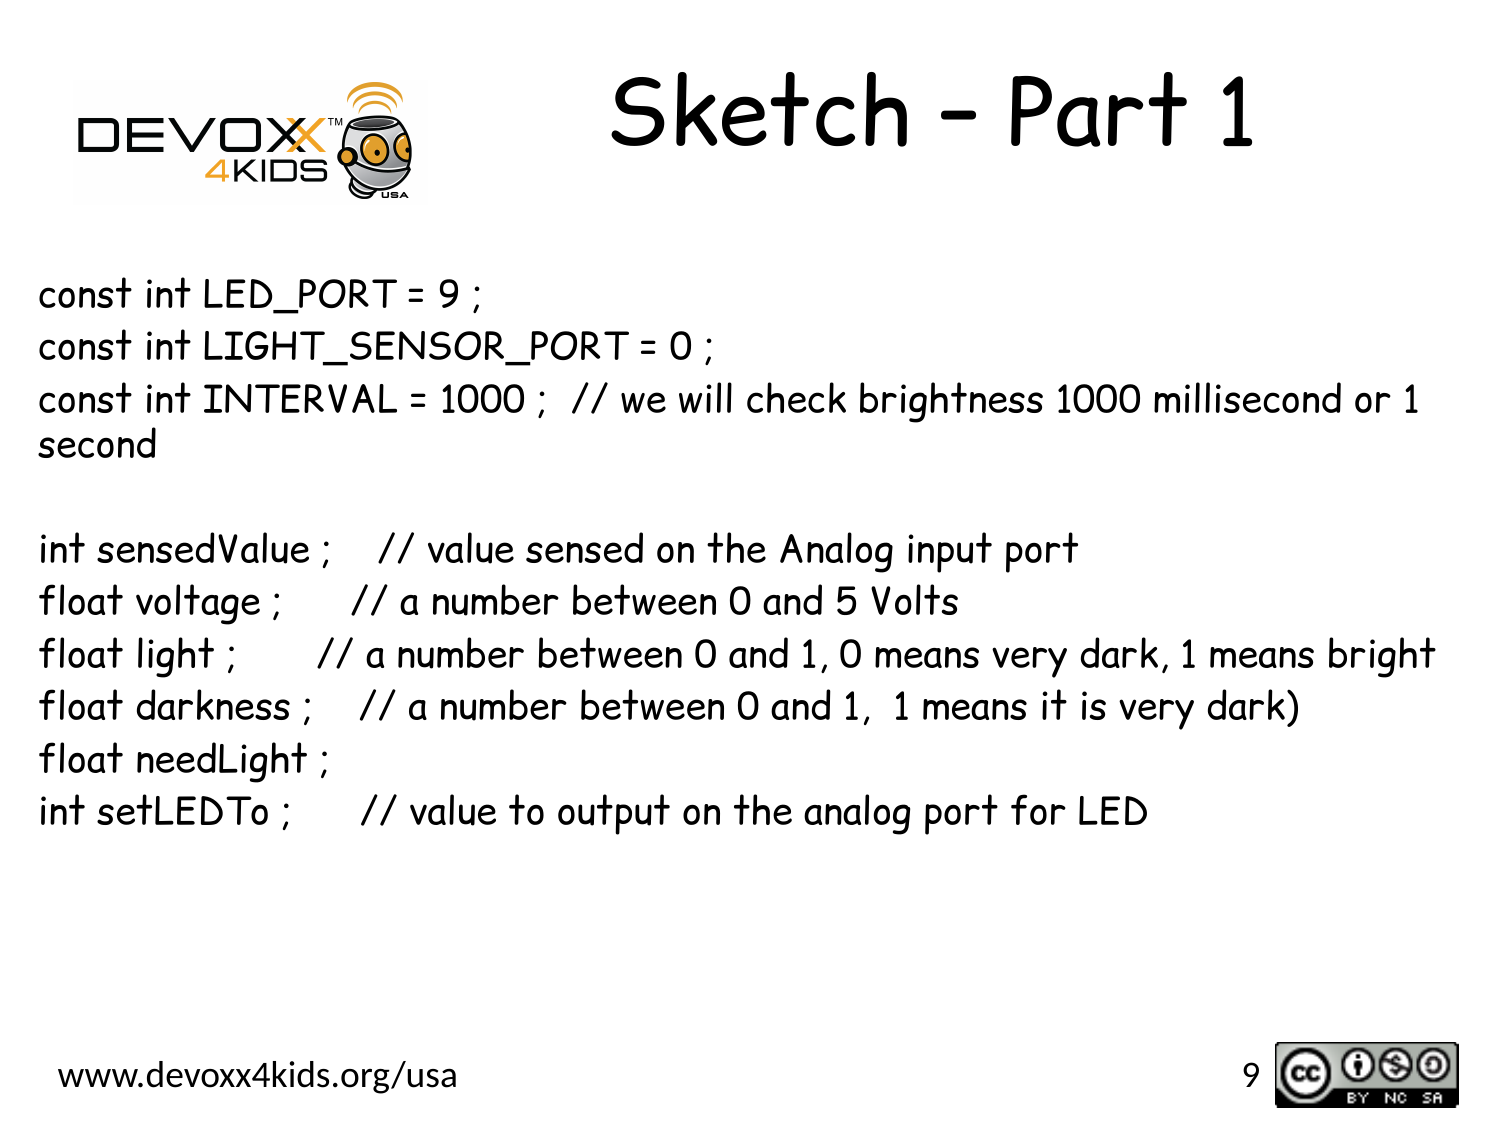

# Sketch – Part 1
const int LED_PORT = 9 ;
const int LIGHT_SENSOR_PORT = 0 ;
const int INTERVAL = 1000 ;  // we will check brightness 1000 millisecond or 1 second

int sensedValue ;    // value sensed on the Analog input port
float voltage ;      // a number between 0 and 5 Volts
float light ;       // a number between 0 and 1, 0 means very dark, 1 means bright
float darkness ;    // a number between 0 and 1,  1 means it is very dark)
float needLight ;
int setLEDTo ;      // value to output on the analog port for LED

9